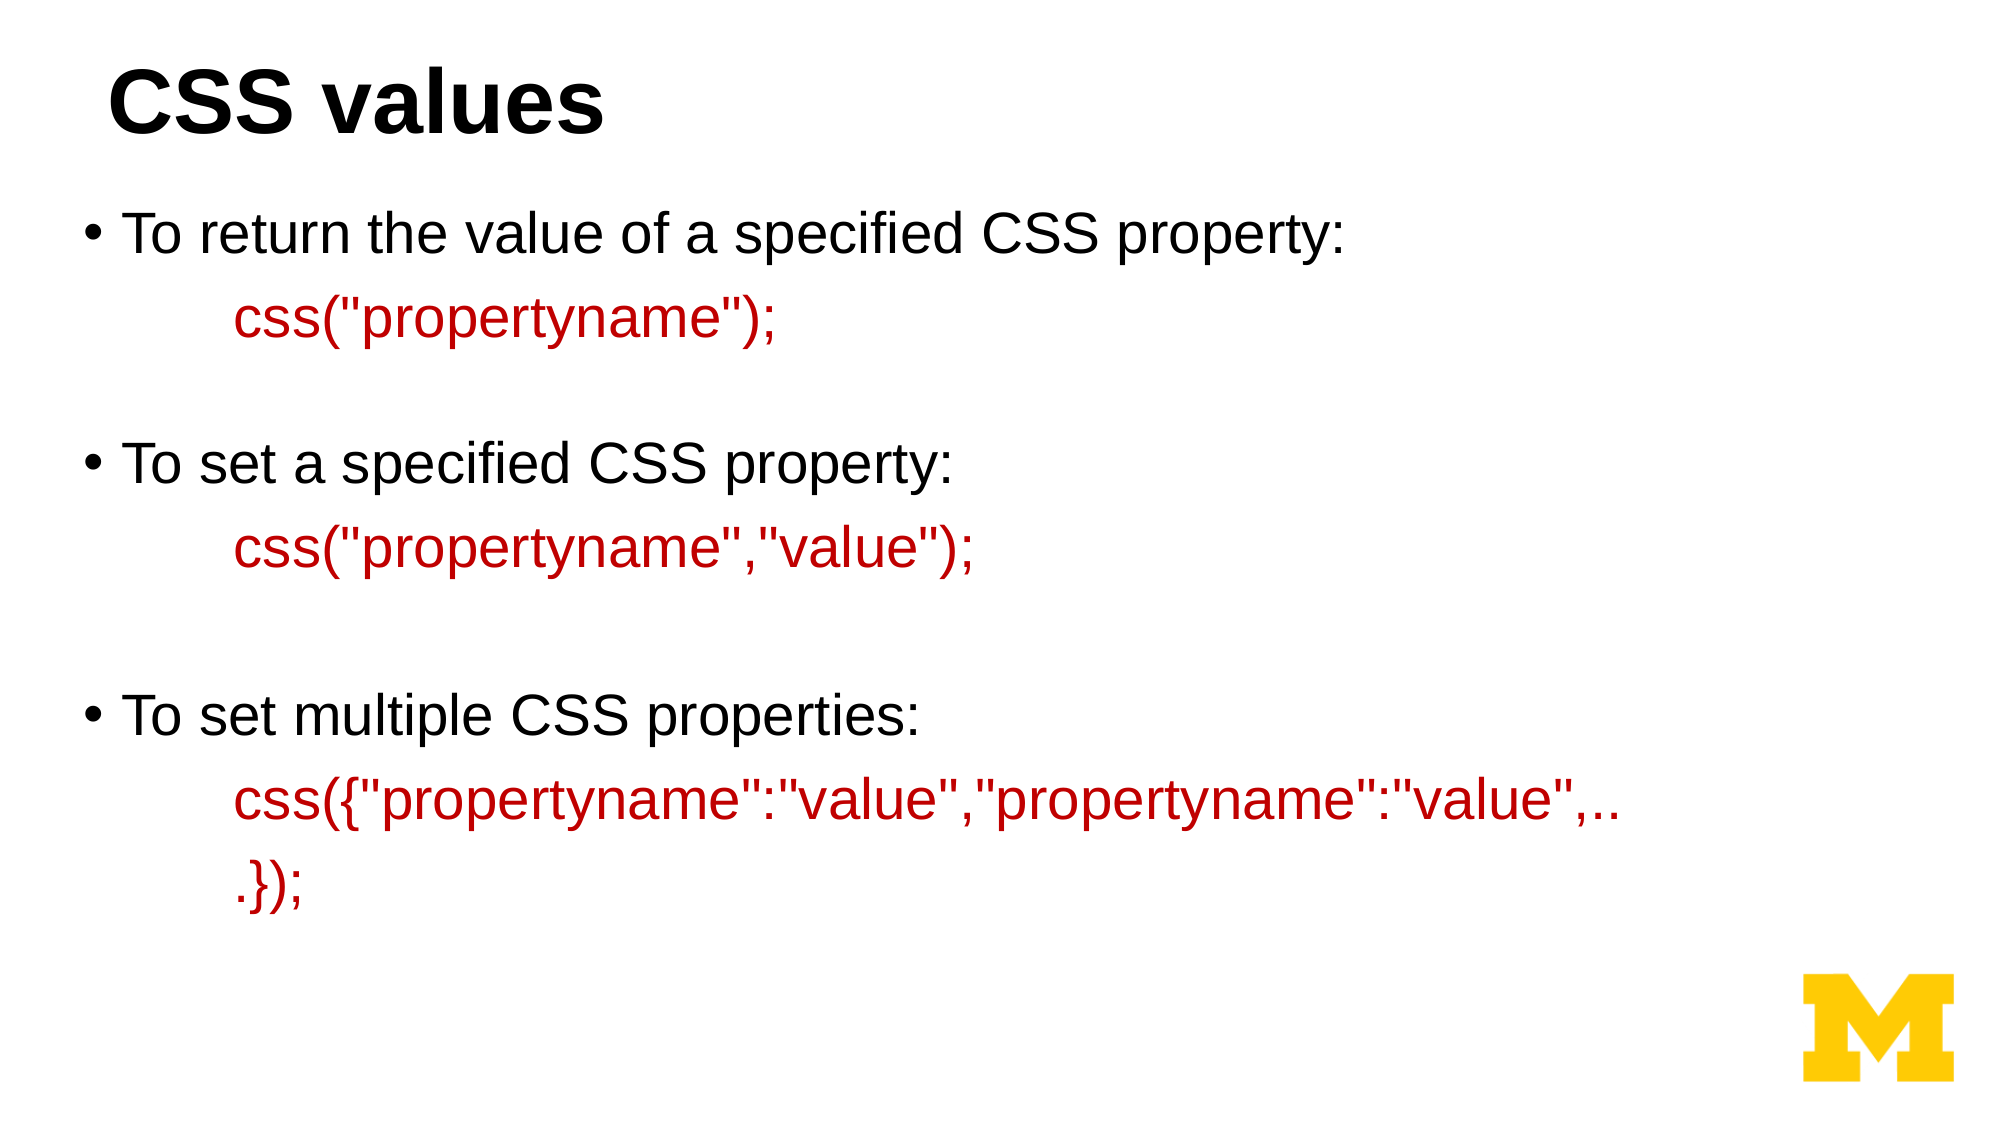

# CSS values
To return the value of a specified CSS property:
	css("propertyname");
To set a specified CSS property:
	css("propertyname","value");

To set multiple CSS properties:
	css({"propertyname":"value","propertyname":"value",..
	.});